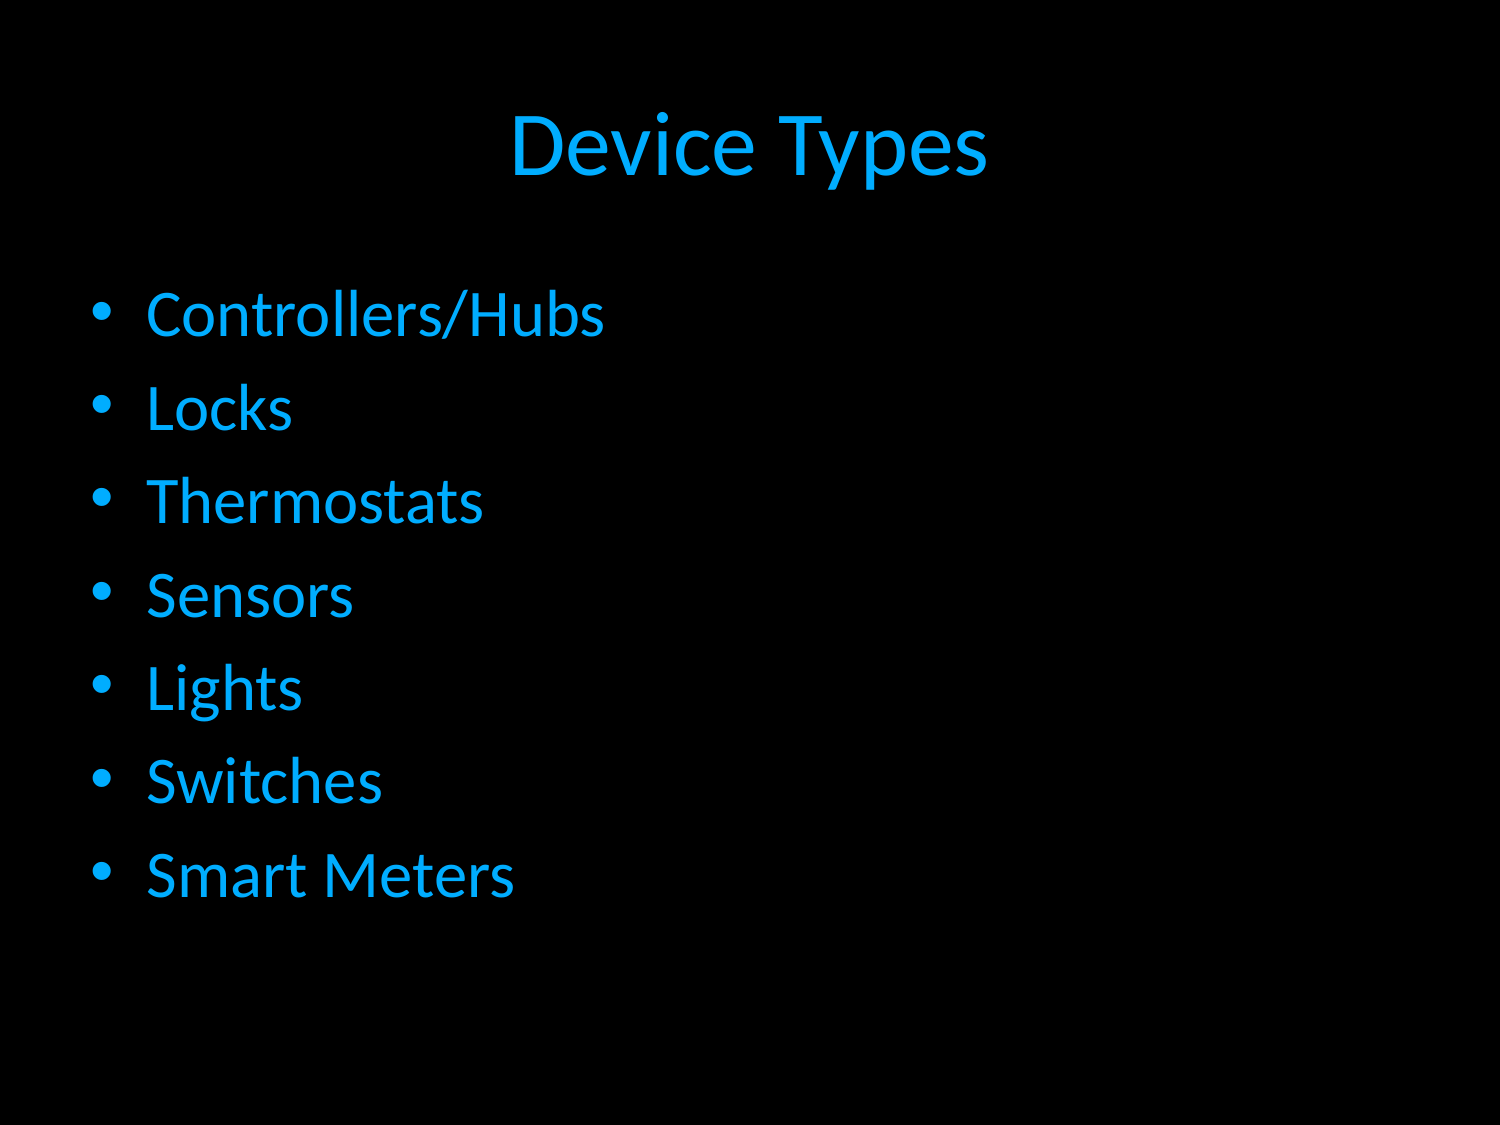

# Device Types
Controllers/Hubs
Locks
Thermostats
Sensors
Lights
Switches
Smart Meters